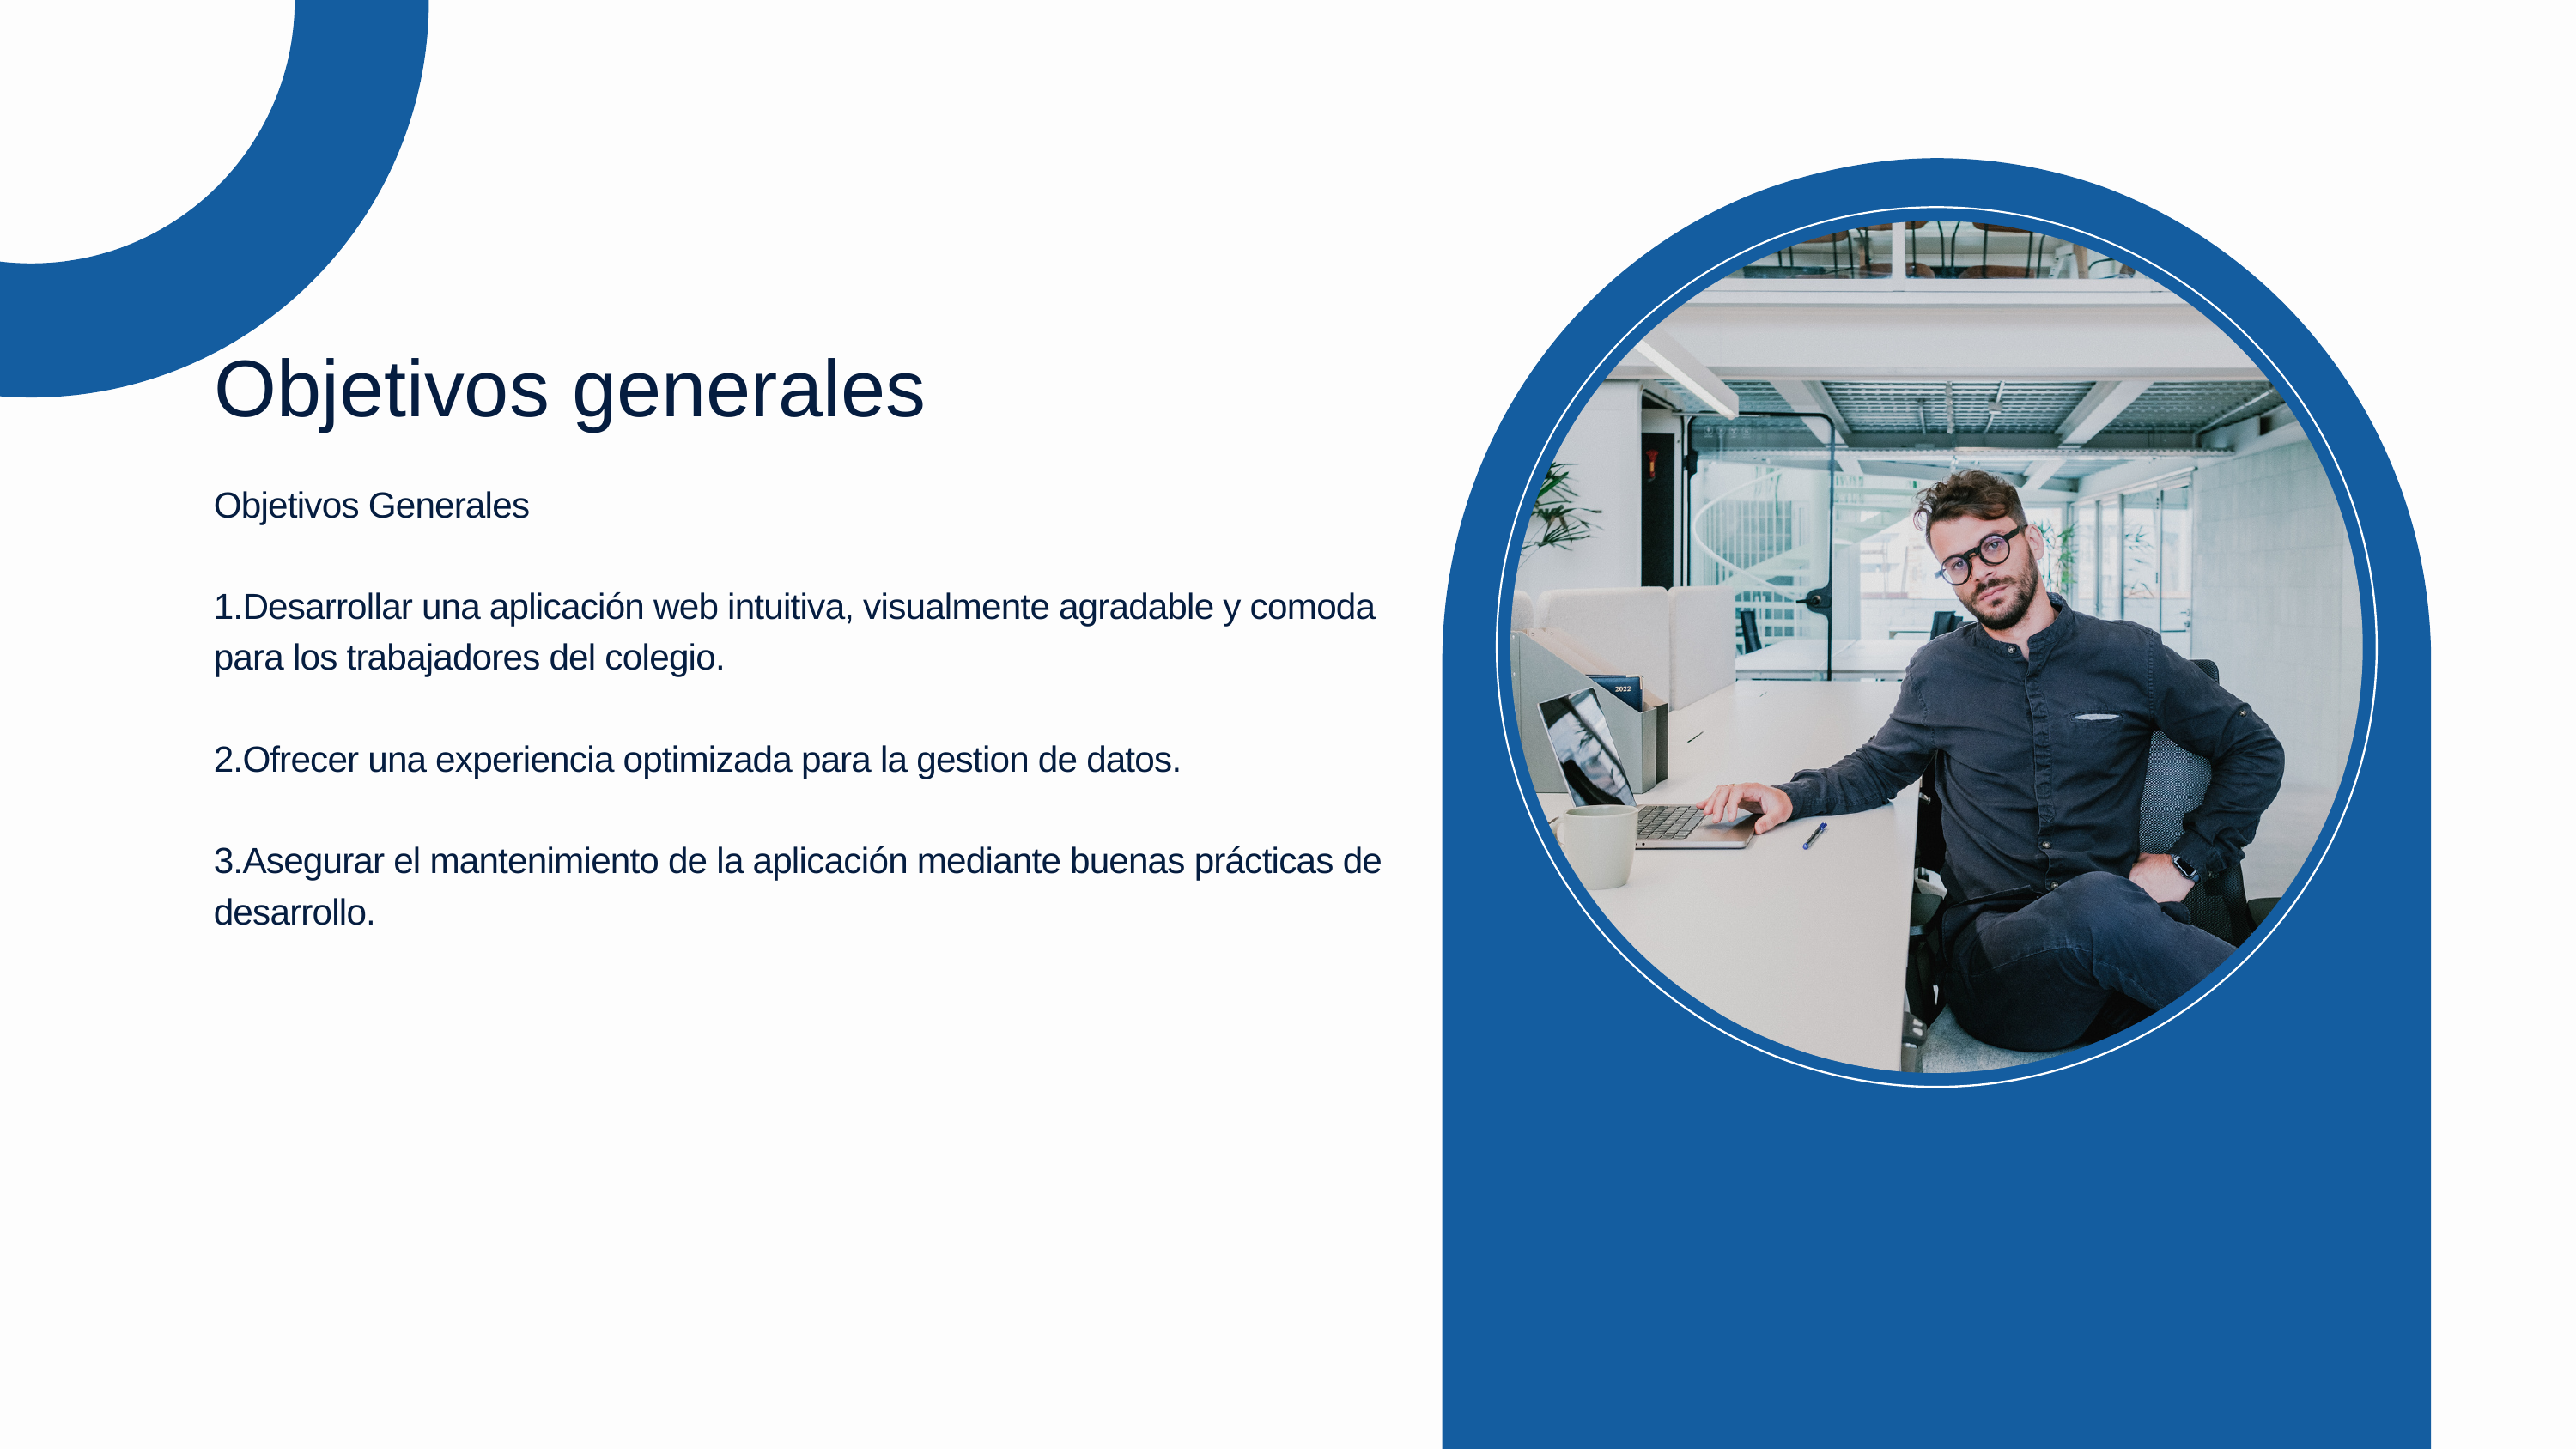

Objetivos generales
Objetivos Generales

1.Desarrollar una aplicación web intuitiva, visualmente agradable y comoda para los trabajadores del colegio.

2.Ofrecer una experiencia optimizada para la gestion de datos.

3.Asegurar el mantenimiento de la aplicación mediante buenas prácticas de desarrollo.